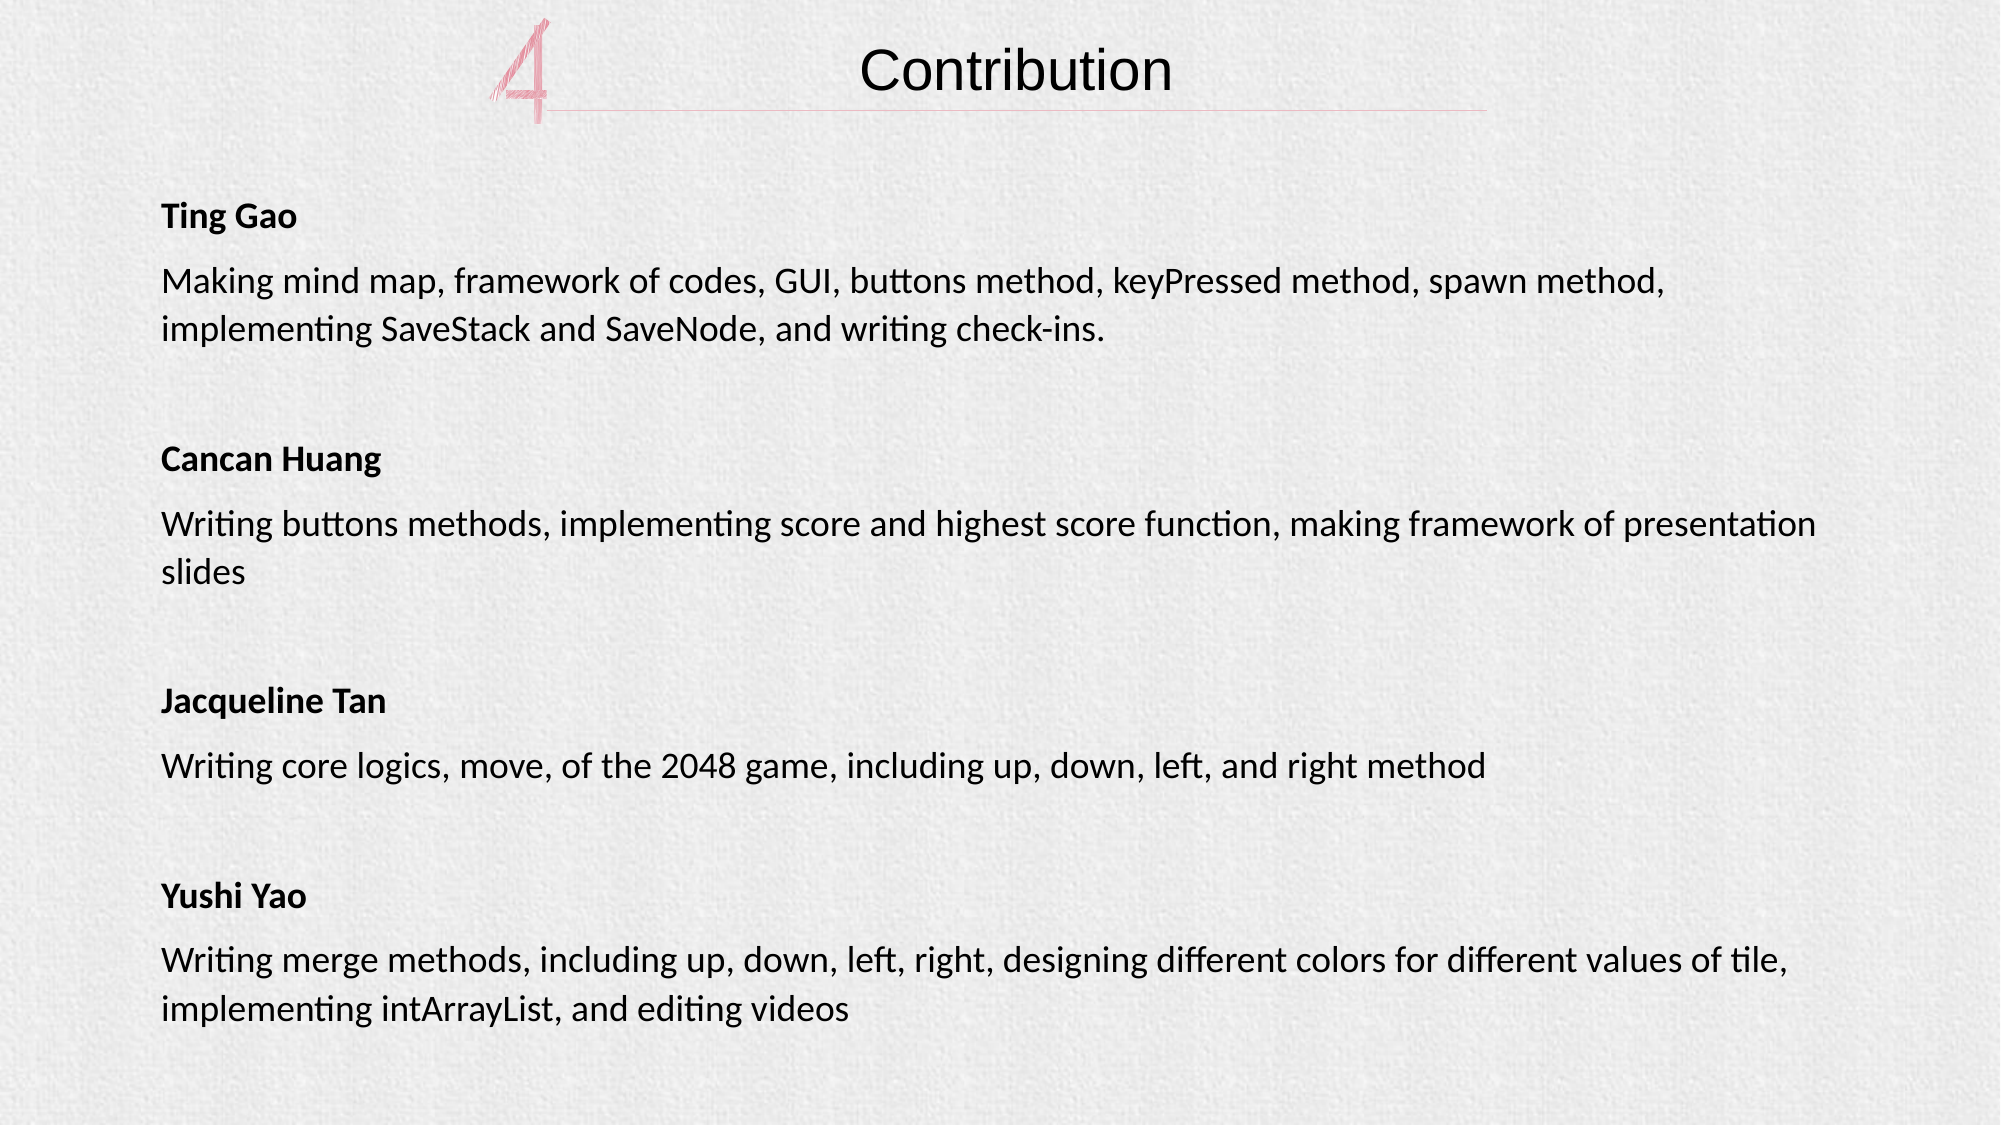

Contribution
Ting Gao
Making mind map, framework of codes, GUI, buttons method, keyPressed method, spawn method, implementing SaveStack and SaveNode, and writing check-ins.

Cancan Huang
Writing buttons methods, implementing score and highest score function, making framework of presentation slides

Jacqueline Tan
Writing core logics, move, of the 2048 game, including up, down, left, and right method

Yushi Yao
Writing merge methods, including up, down, left, right, designing different colors for different values of tile, implementing intArrayList, and editing videos